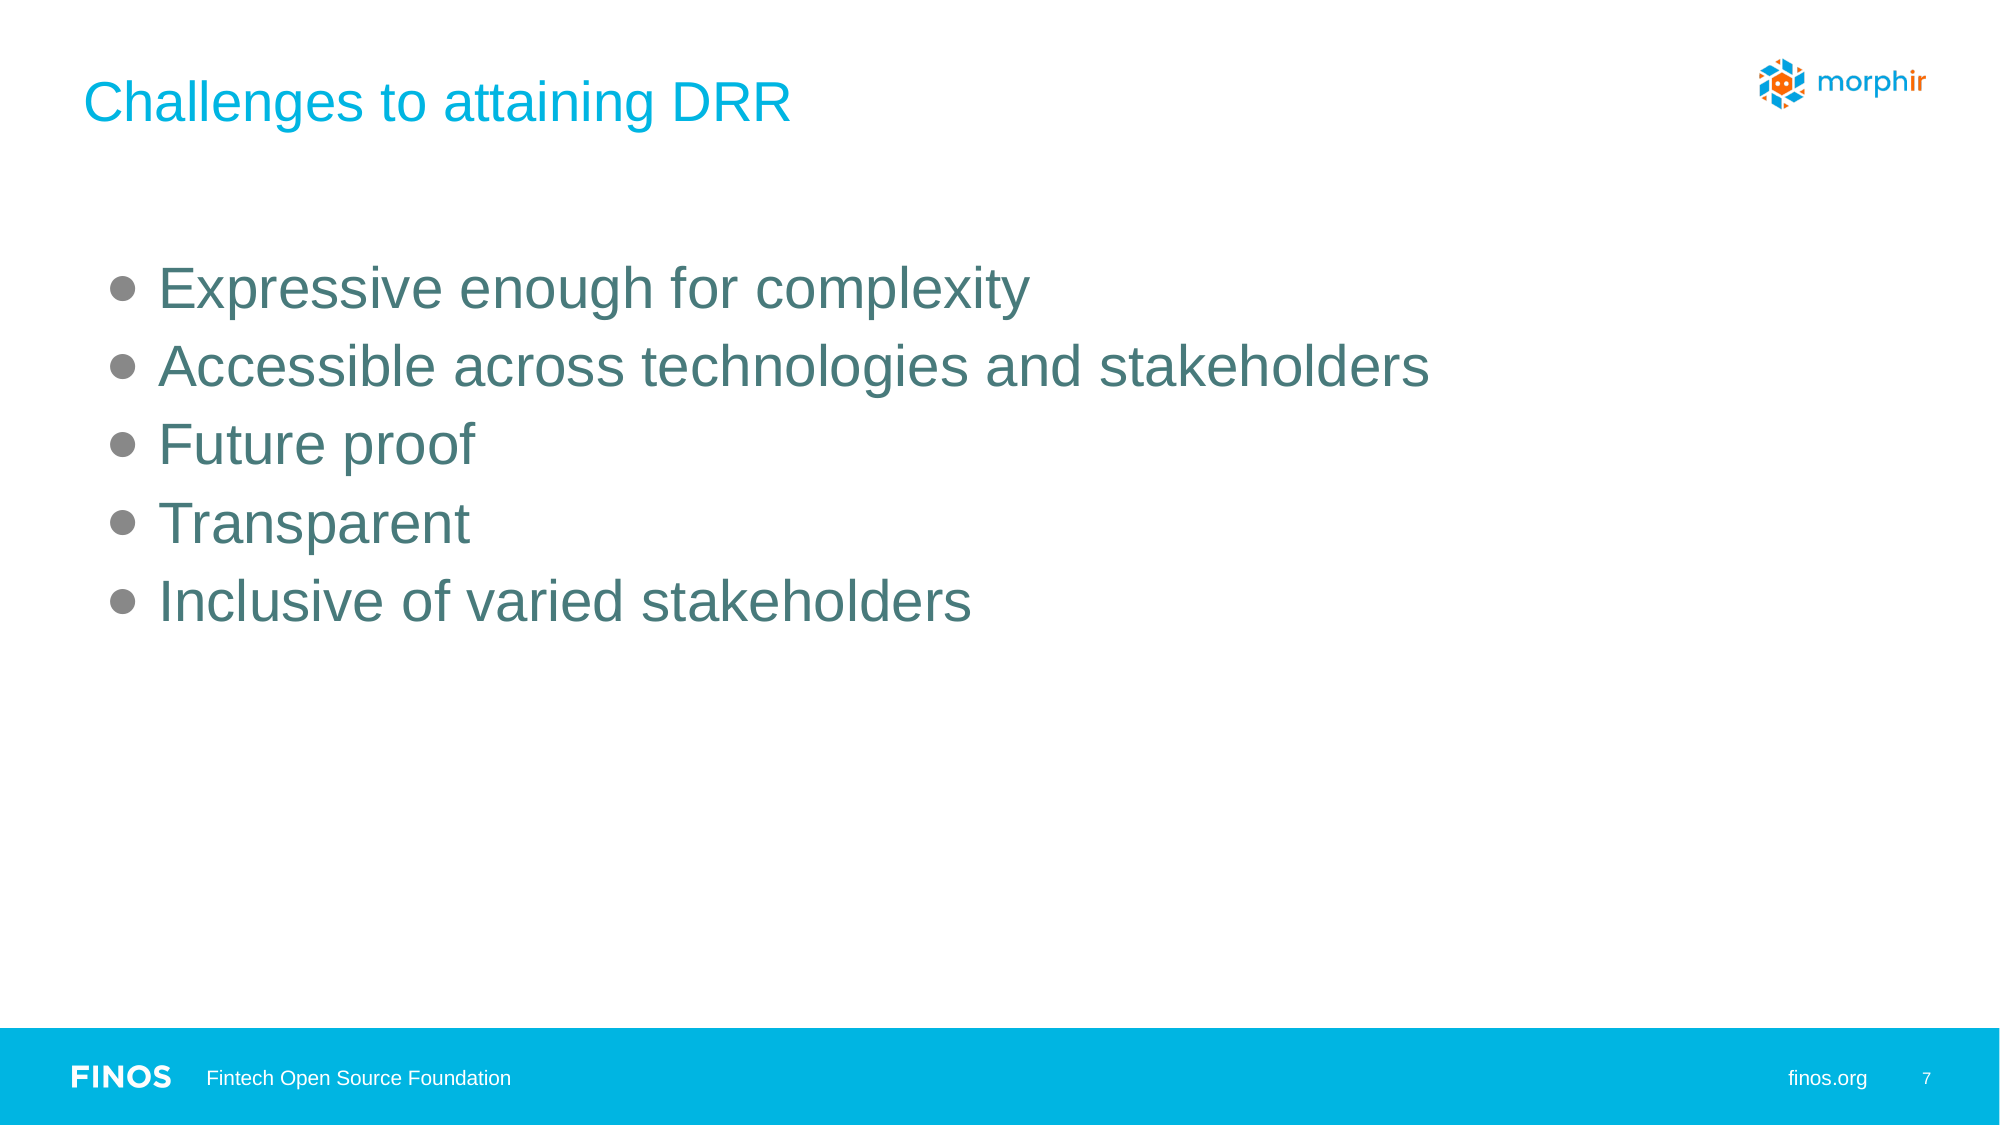

# Challenges to attaining DRR
Expressive enough for complexity
Accessible across technologies and stakeholders
Future proof
Transparent
Inclusive of varied stakeholders